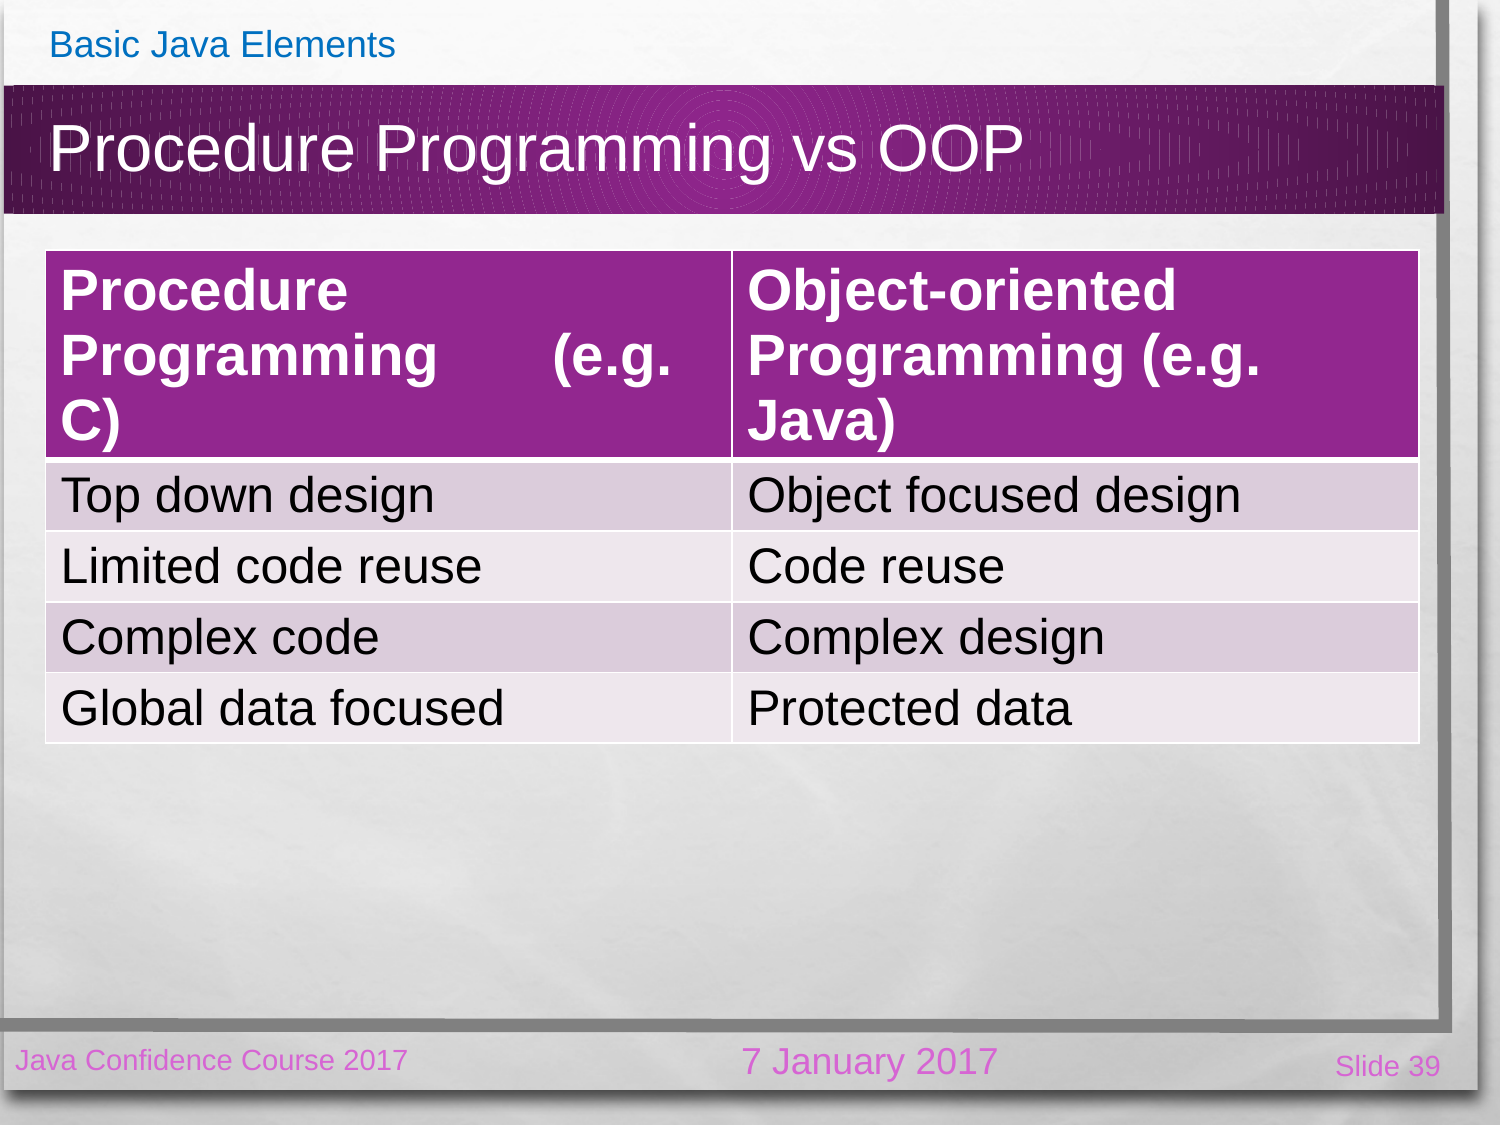

# Procedure Programming vs OOP
| Procedure Programming (e.g. C) | Object-oriented Programming (e.g. Java) |
| --- | --- |
| Top down design | Object focused design |
| Limited code reuse | Code reuse |
| Complex code | Complex design |
| Global data focused | Protected data |
7 January 2017
Java Confidence Course 2017
39